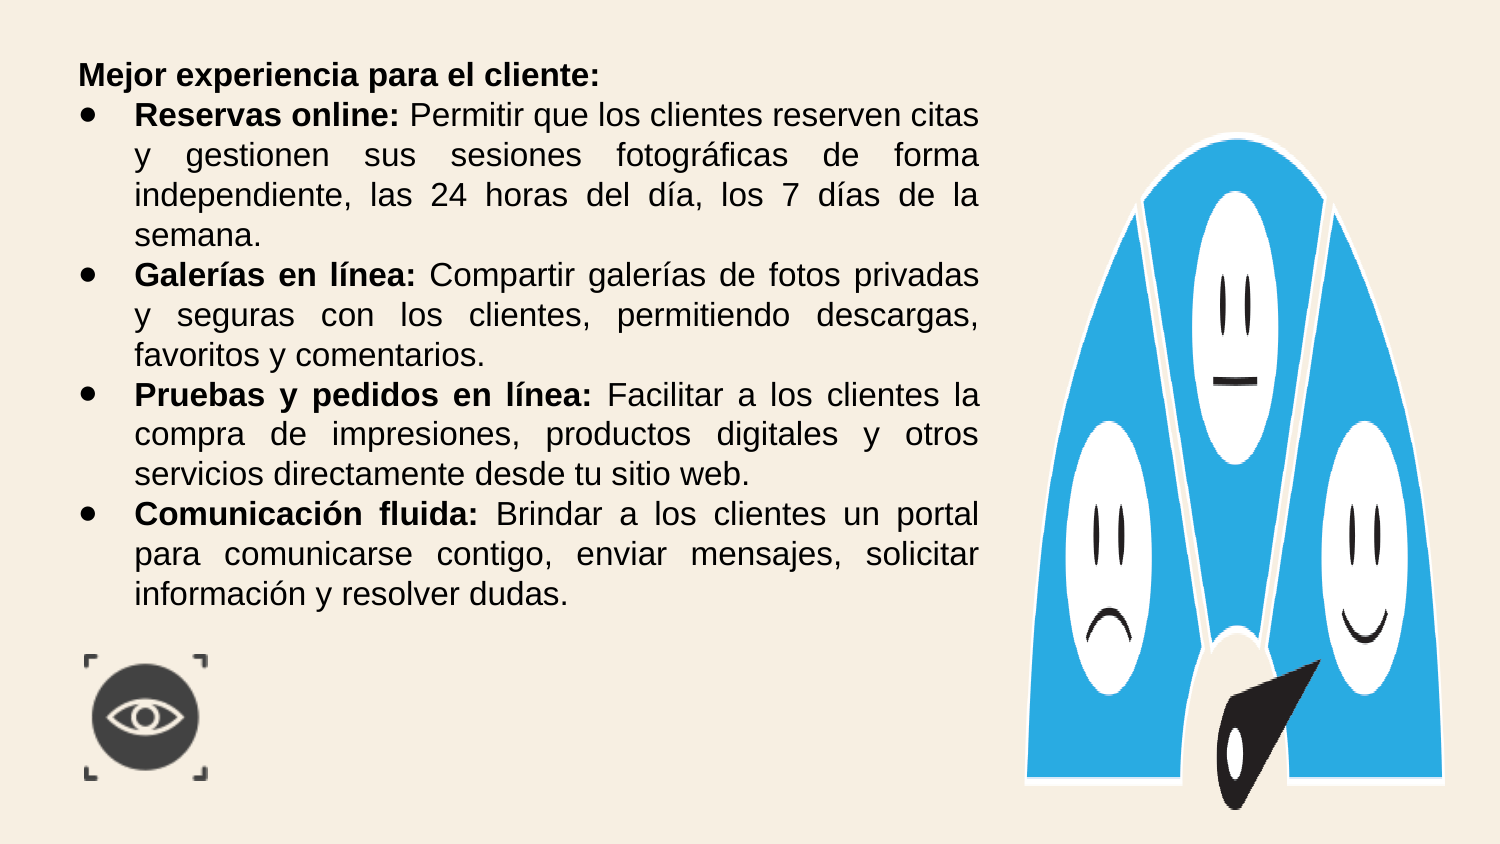

Mejor experiencia para el cliente:
Reservas online: Permitir que los clientes reserven citas y gestionen sus sesiones fotográficas de forma independiente, las 24 horas del día, los 7 días de la semana.
Galerías en línea: Compartir galerías de fotos privadas y seguras con los clientes, permitiendo descargas, favoritos y comentarios.
Pruebas y pedidos en línea: Facilitar a los clientes la compra de impresiones, productos digitales y otros servicios directamente desde tu sitio web.
Comunicación fluida: Brindar a los clientes un portal para comunicarse contigo, enviar mensajes, solicitar información y resolver dudas.